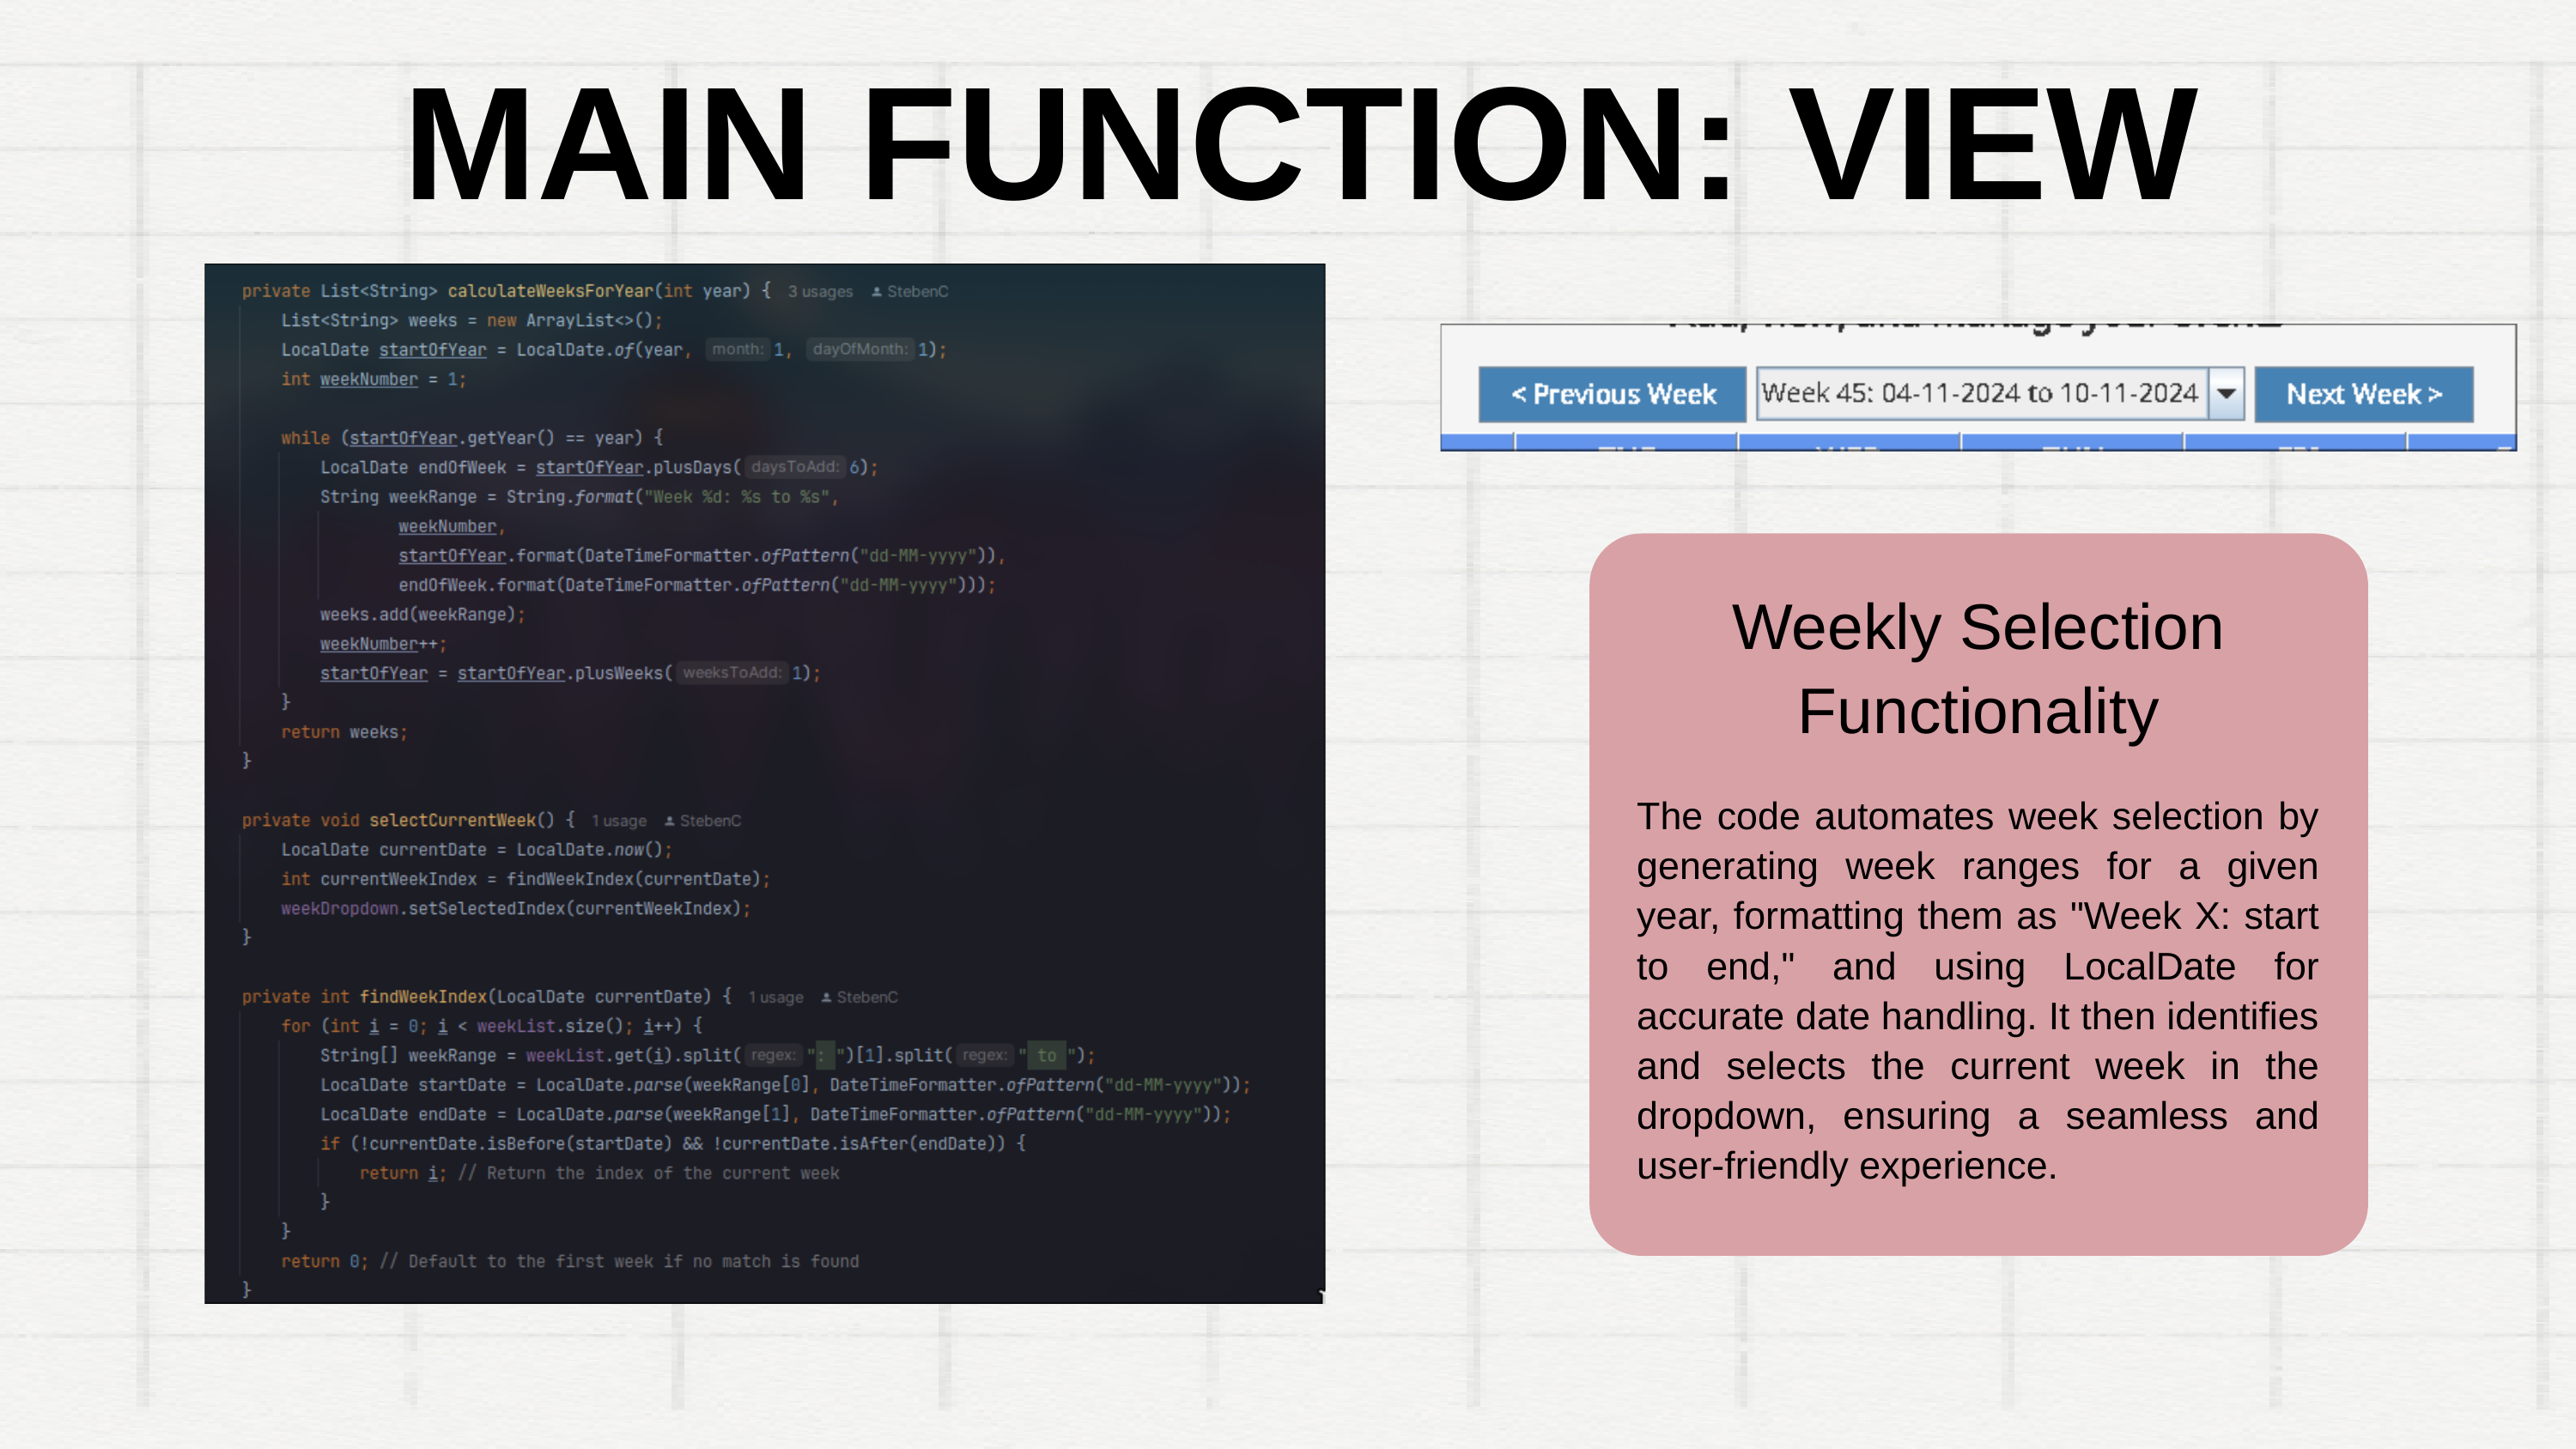

MAIN FUNCTION: VIEW

Weekly Selection Functionality
The code automates week selection by generating week ranges for a given year, formatting them as "Week X: start to end," and using LocalDate for accurate date handling. It then identifies and selects the current week in the dropdown, ensuring a seamless and user-friendly experience.